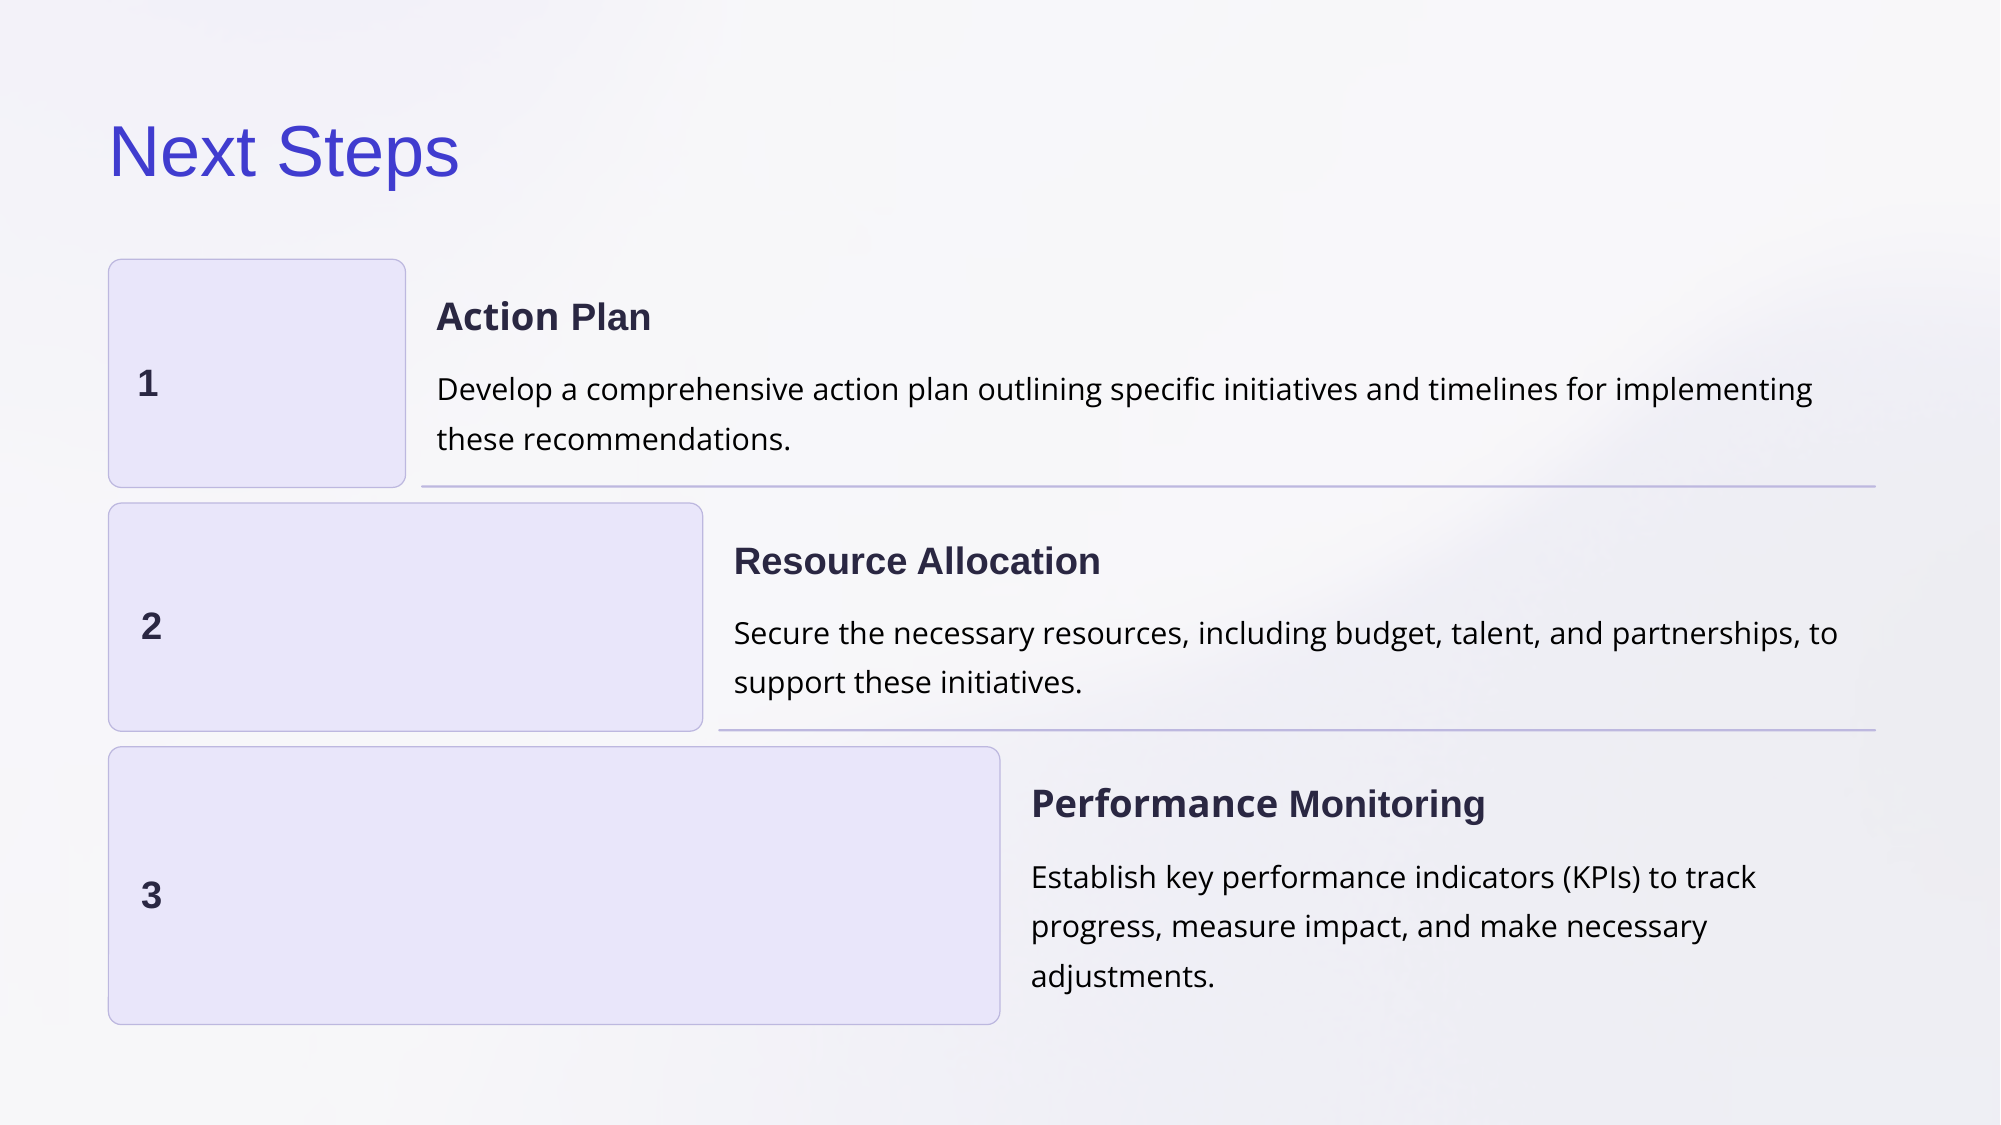

Next Steps

Action Plan
1
Develop a comprehensive action plan outlining specific initiatives and timelines for implementing these recommendations.

Resource Allocation
2
Secure the necessary resources, including budget, talent, and partnerships, to support these initiatives.

Performance Monitoring
Establish key performance indicators (KPIs) to track progress, measure impact, and make necessary adjustments.
3